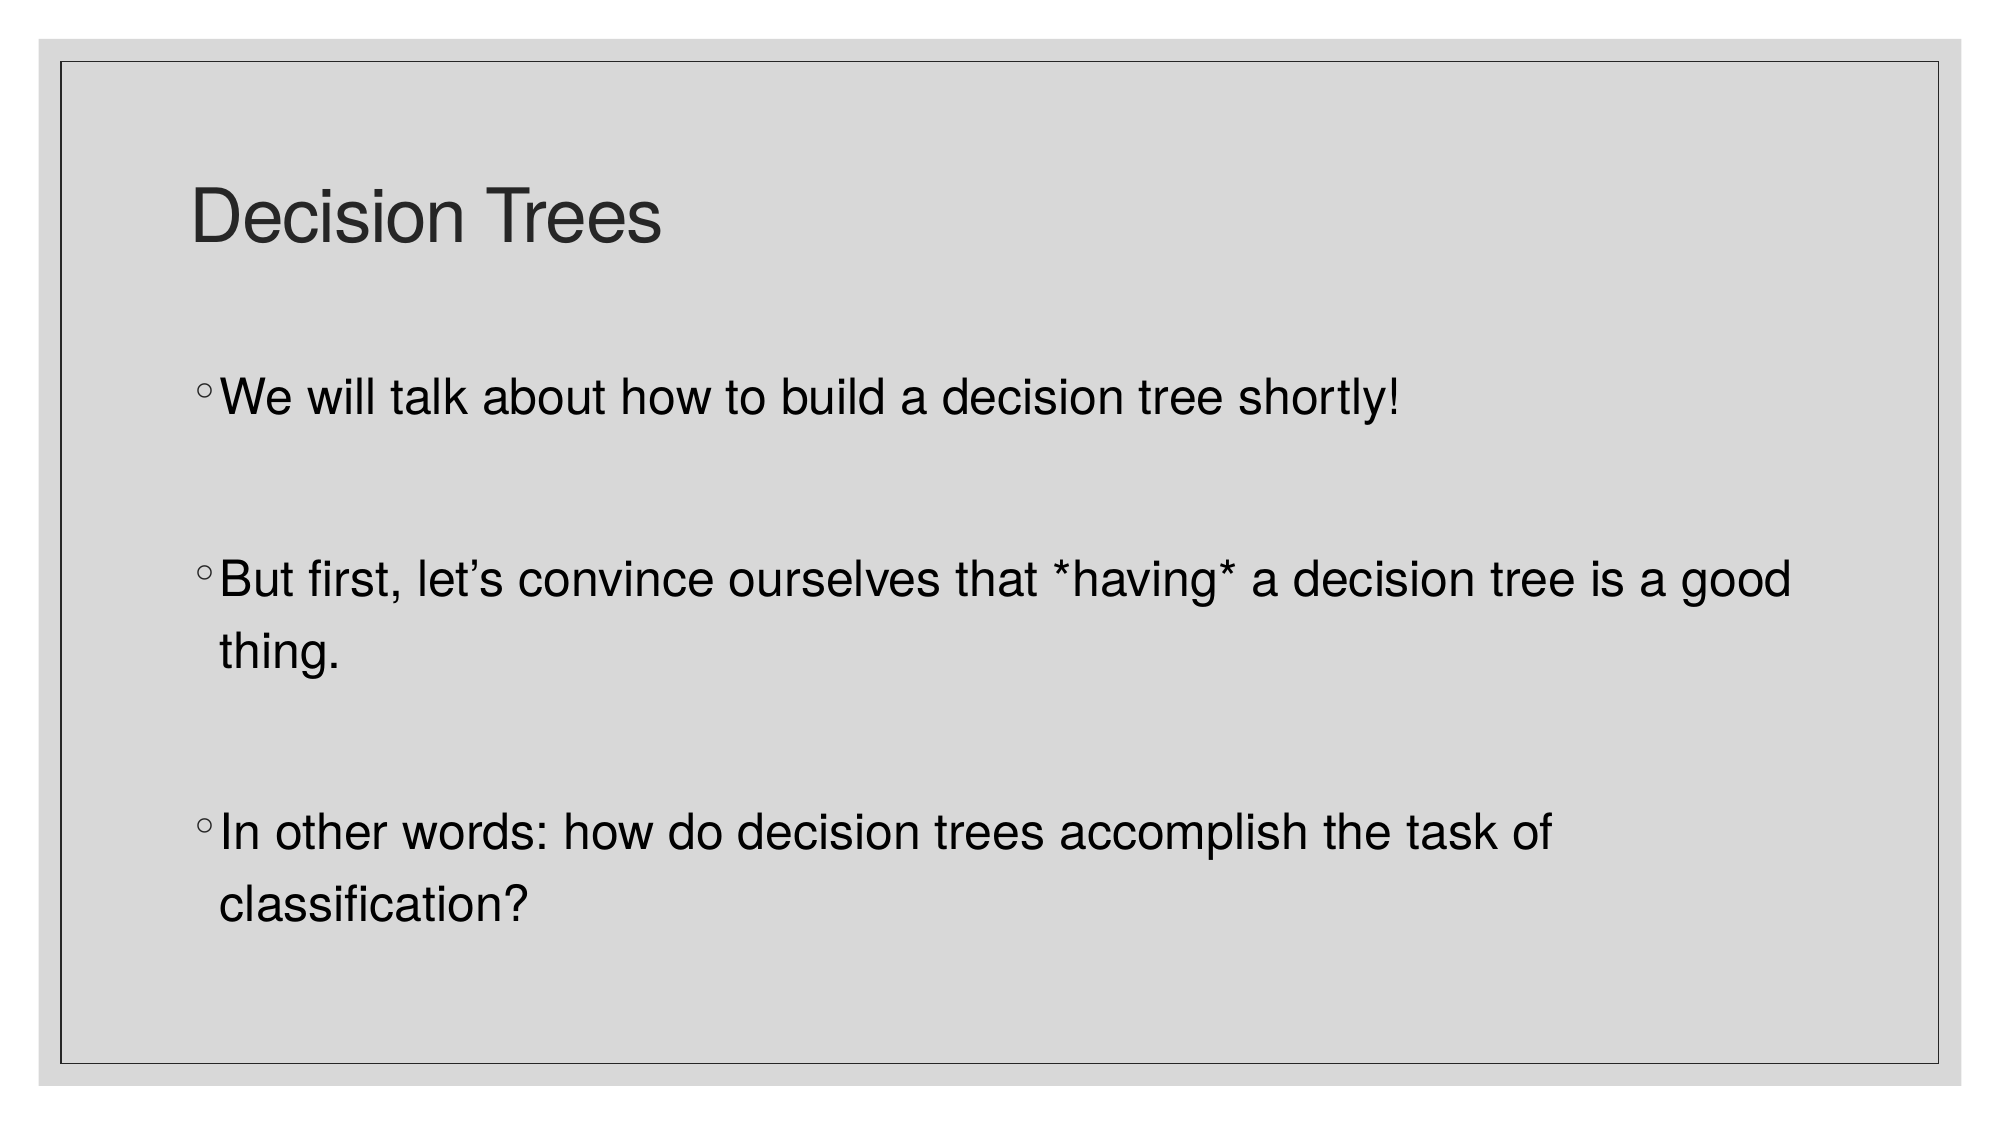

# Decision Trees
We will talk about how to build a decision tree shortly!

But first, let’s convince ourselves that *having* a decision tree is a good thing.

In other words: how do decision trees accomplish the task of classification?